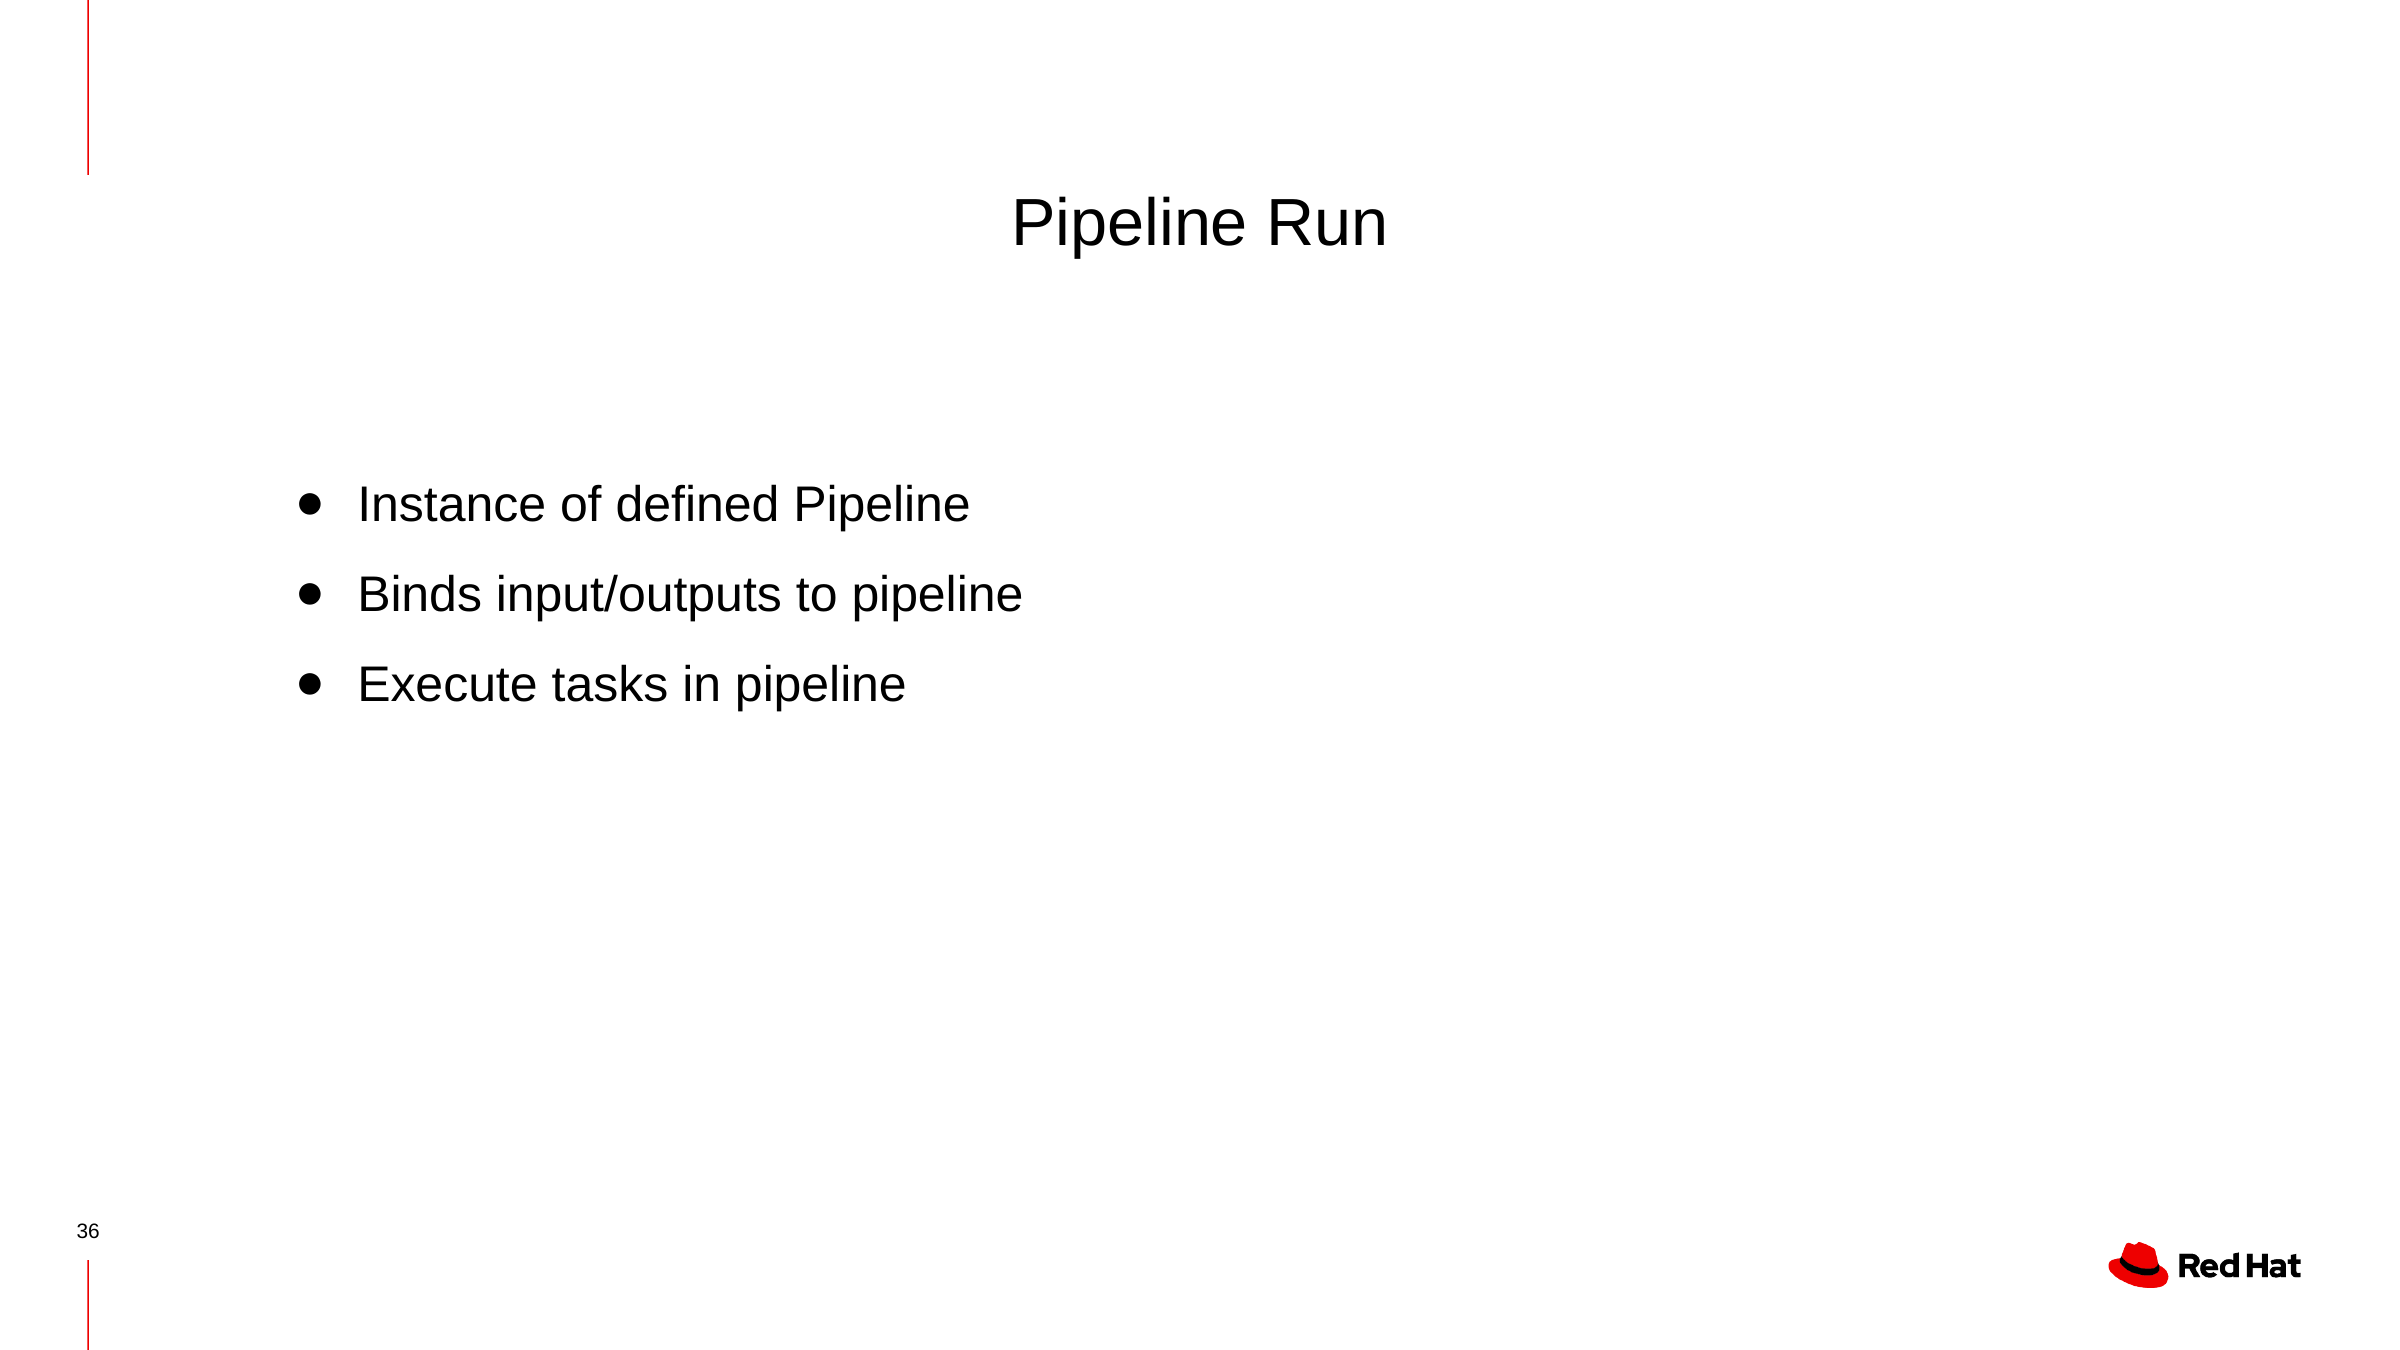

Pipeline Run
Instance of defined Pipeline
Binds input/outputs to pipeline
Execute tasks in pipeline

36